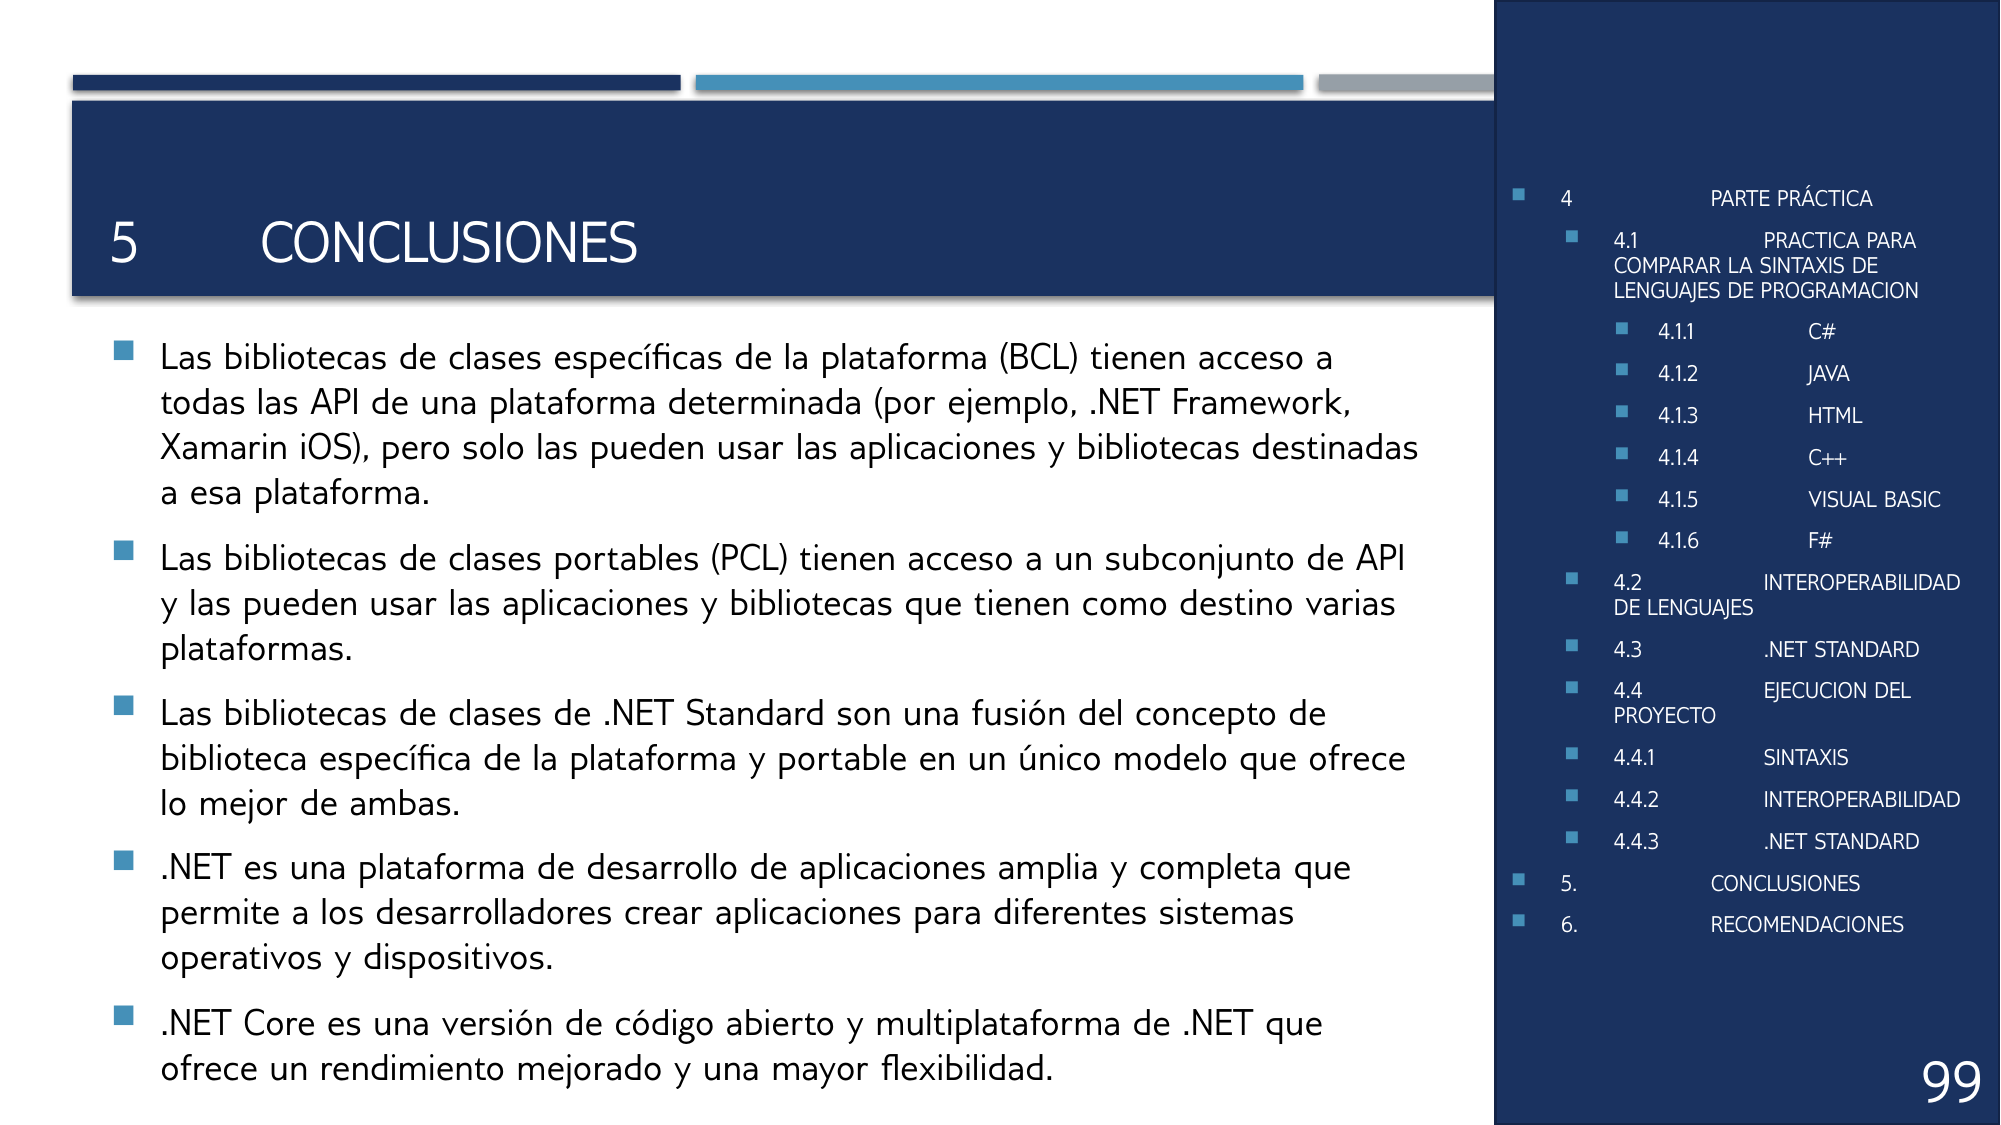

4	PARTE PRÁCTICA
4.1	PRACTICA PARA COMPARAR LA SINTAXIS DE LENGUAJES DE PROGRAMACION
4.1.1	C#
4.1.2	JAVA
4.1.3	HTML
4.1.4	C++
4.1.5	VISUAL BASIC
4.1.6	F#
4.2	INTEROPERABILIDAD DE LENGUAJES
4.3	.NET STANDARD
4.4	EJECUCION DEL PROYECTO
4.4.1	SINTAXIS
4.4.2	INTEROPERABILIDAD
4.4.3	.NET STANDARD
5.	CONCLUSIONES
6.	RECOMENDACIONES
# 5	CONCLUSIONES
Las bibliotecas de clases específicas de la plataforma (BCL) tienen acceso a todas las API de una plataforma determinada (por ejemplo, .NET Framework, Xamarin iOS), pero solo las pueden usar las aplicaciones y bibliotecas destinadas a esa plataforma.
Las bibliotecas de clases portables (PCL) tienen acceso a un subconjunto de API y las pueden usar las aplicaciones y bibliotecas que tienen como destino varias plataformas.
Las bibliotecas de clases de .NET Standard son una fusión del concepto de biblioteca específica de la plataforma y portable en un único modelo que ofrece lo mejor de ambas.
.NET es una plataforma de desarrollo de aplicaciones amplia y completa que permite a los desarrolladores crear aplicaciones para diferentes sistemas operativos y dispositivos.
.NET Core es una versión de código abierto y multiplataforma de .NET que ofrece un rendimiento mejorado y una mayor flexibilidad.
99
35
38